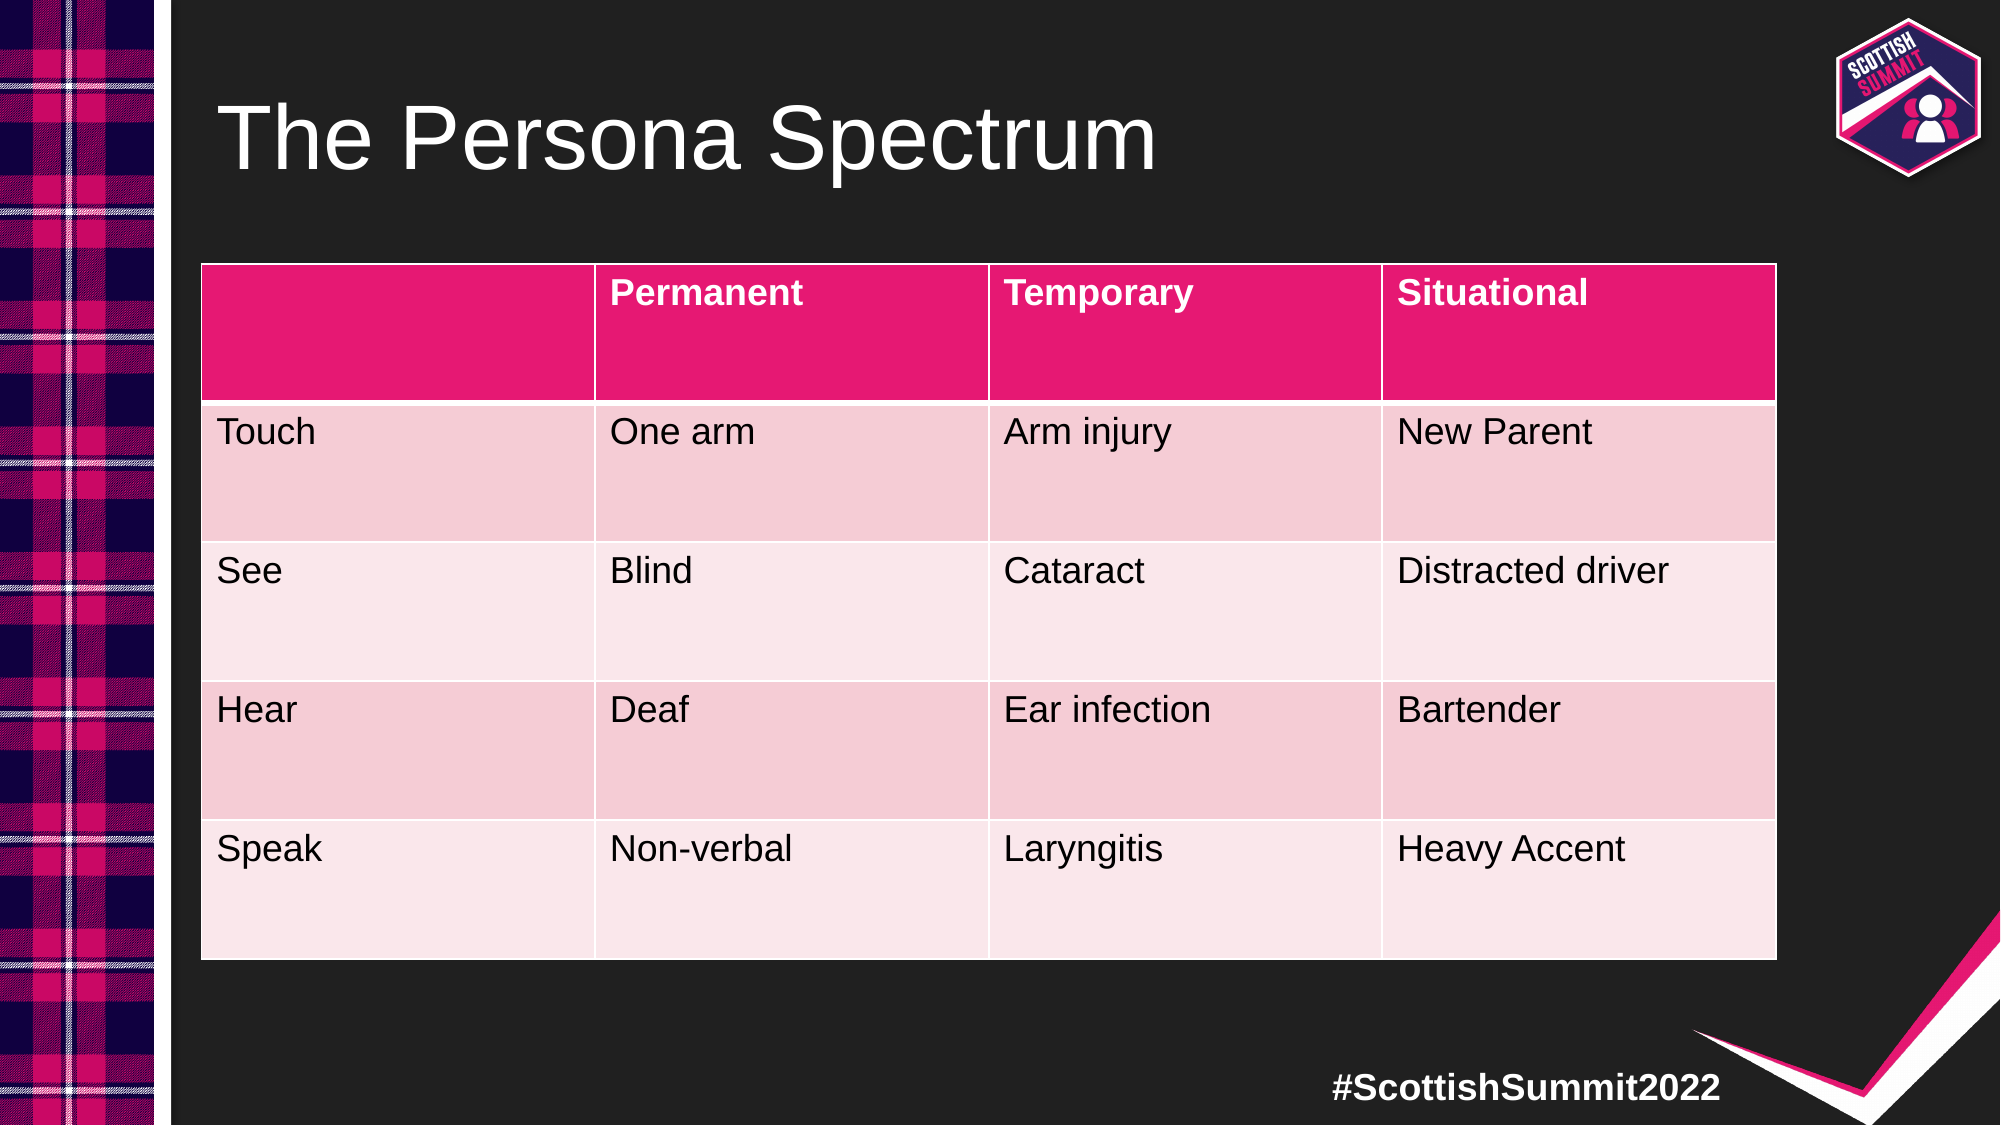

# The Persona Spectrum
|  | Permanent | Temporary | Situational |
| --- | --- | --- | --- |
| Touch | One arm | Arm injury | New Parent |
| See | Blind | Cataract | Distracted driver |
| Hear | Deaf | Ear infection | Bartender |
| Speak | Non-verbal | Laryngitis | Heavy Accent |